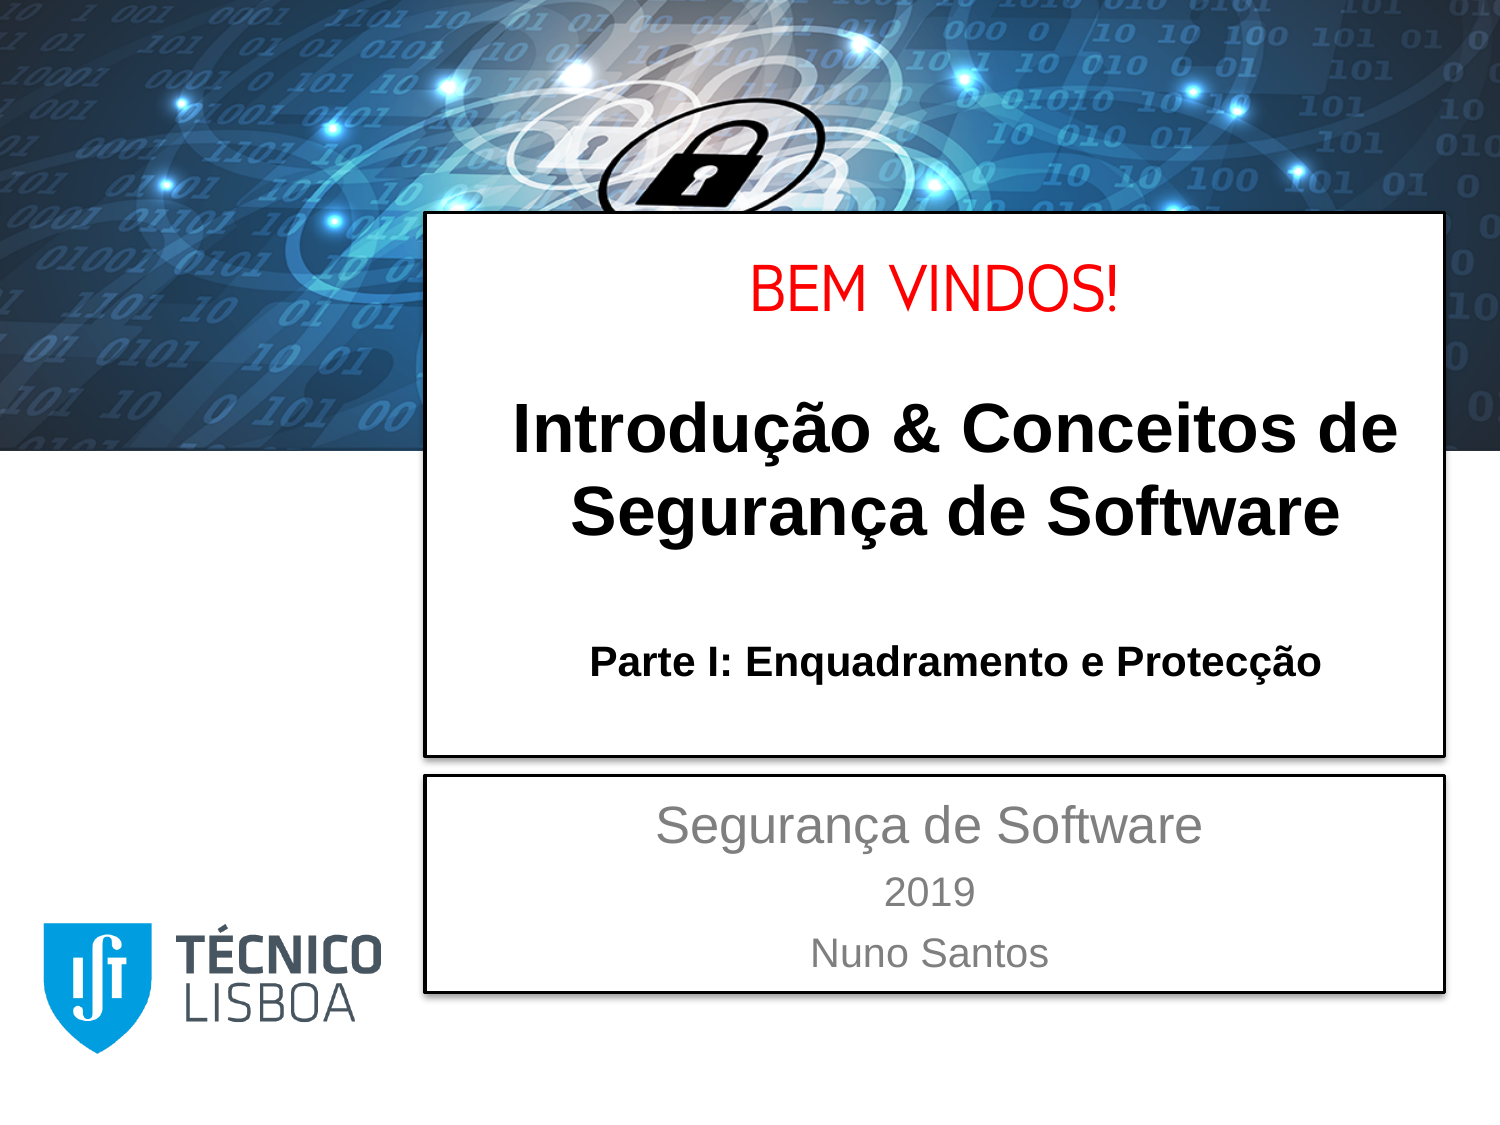

Bem Vindos!
# Introdução & Conceitos de Segurança de Software Parte I: Enquadramento e Protecção
Segurança de Software
2019
Nuno Santos